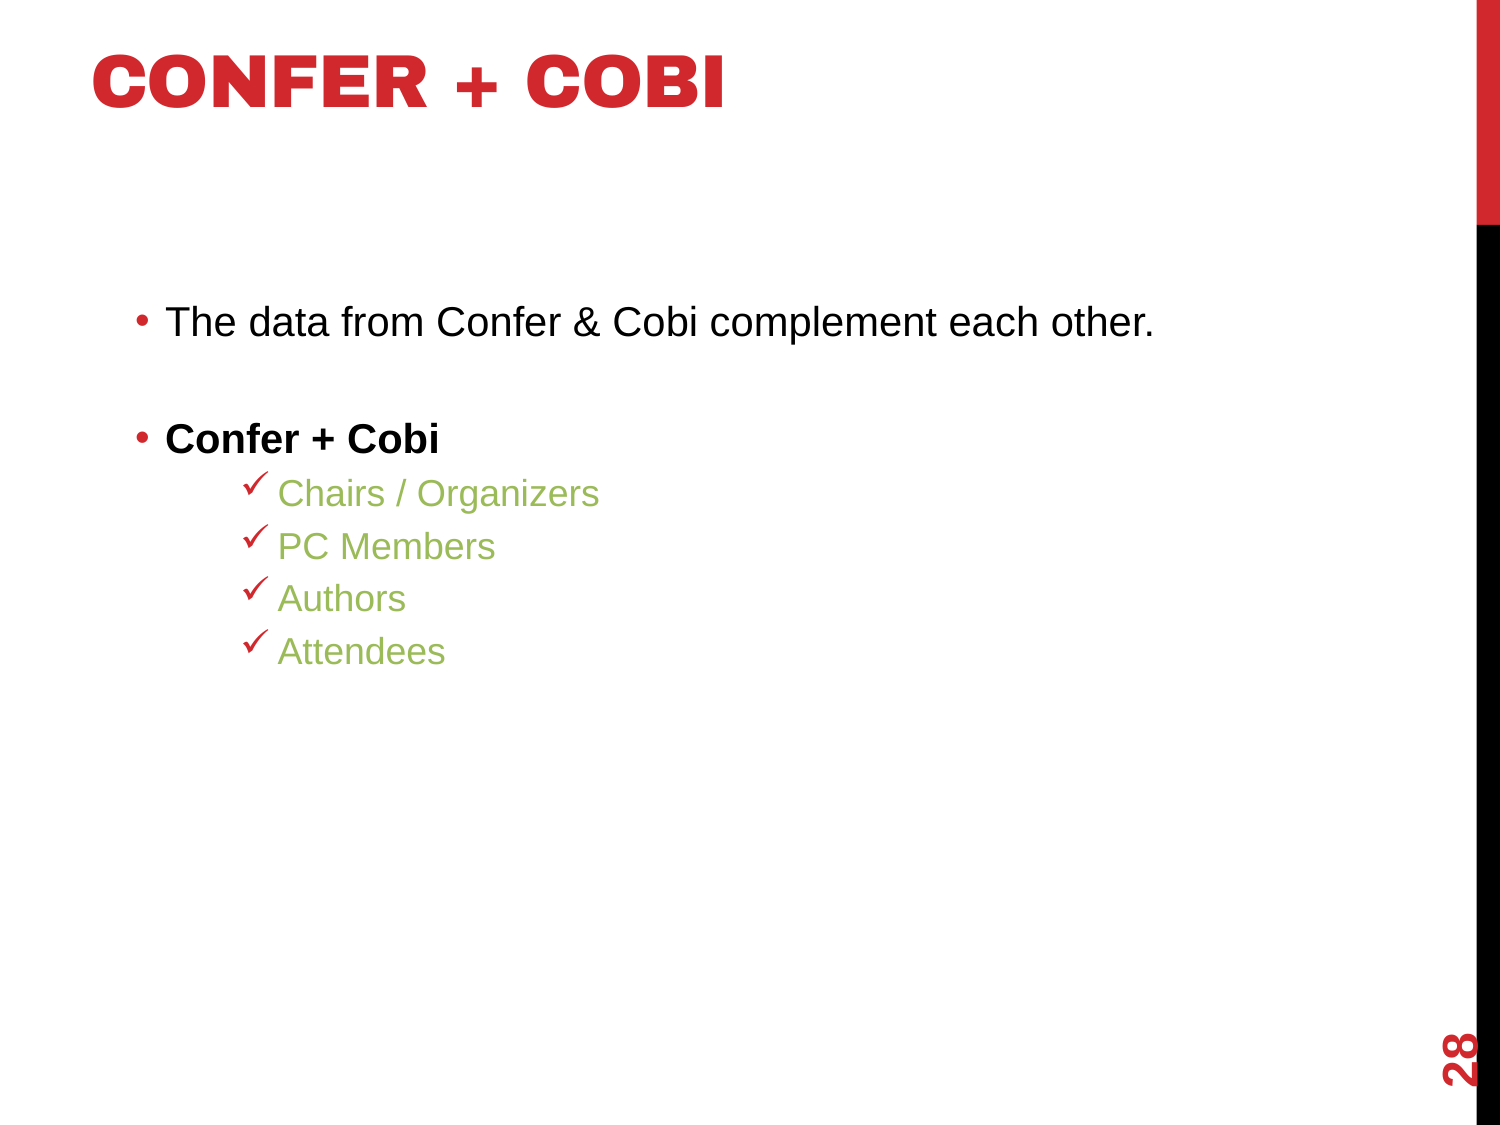

# Confer + Cobi
The data from Confer & Cobi complement each other.

Confer + Cobi
Chairs / Organizers
PC Members
Authors
Attendees
28